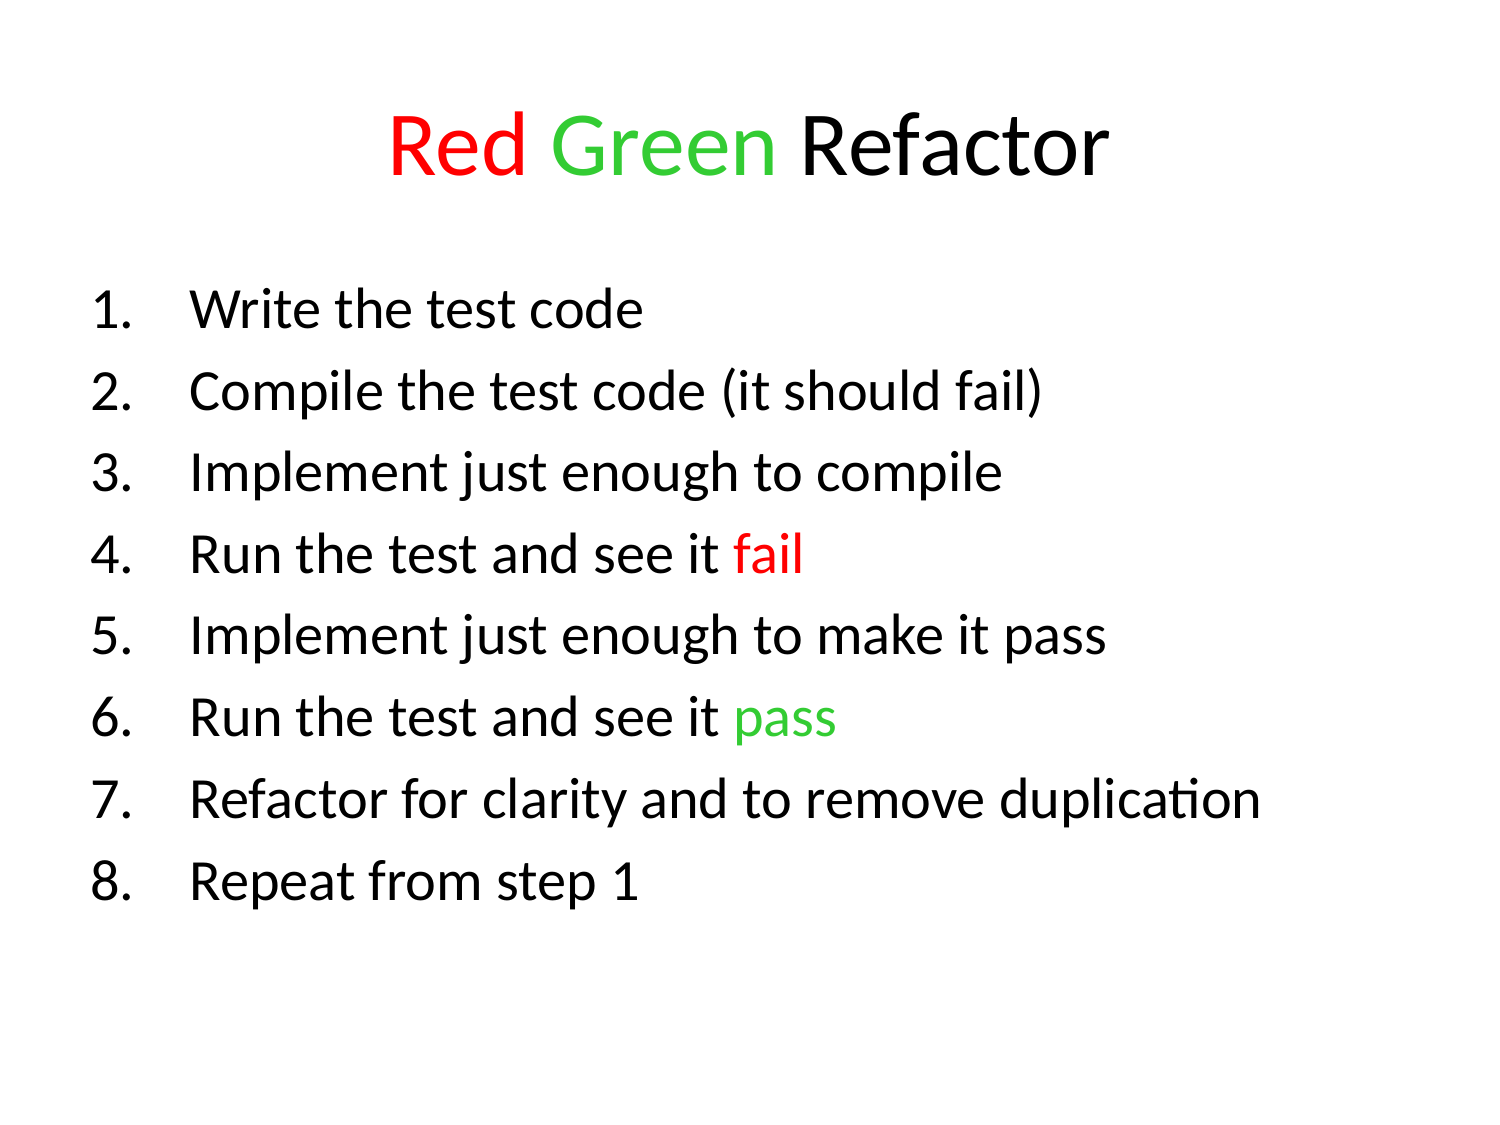

# Red Green Refactor
Write the test code
Compile the test code (it should fail)
Implement just enough to compile
Run the test and see it fail
Implement just enough to make it pass
Run the test and see it pass
Refactor for clarity and to remove duplication
Repeat from step 1